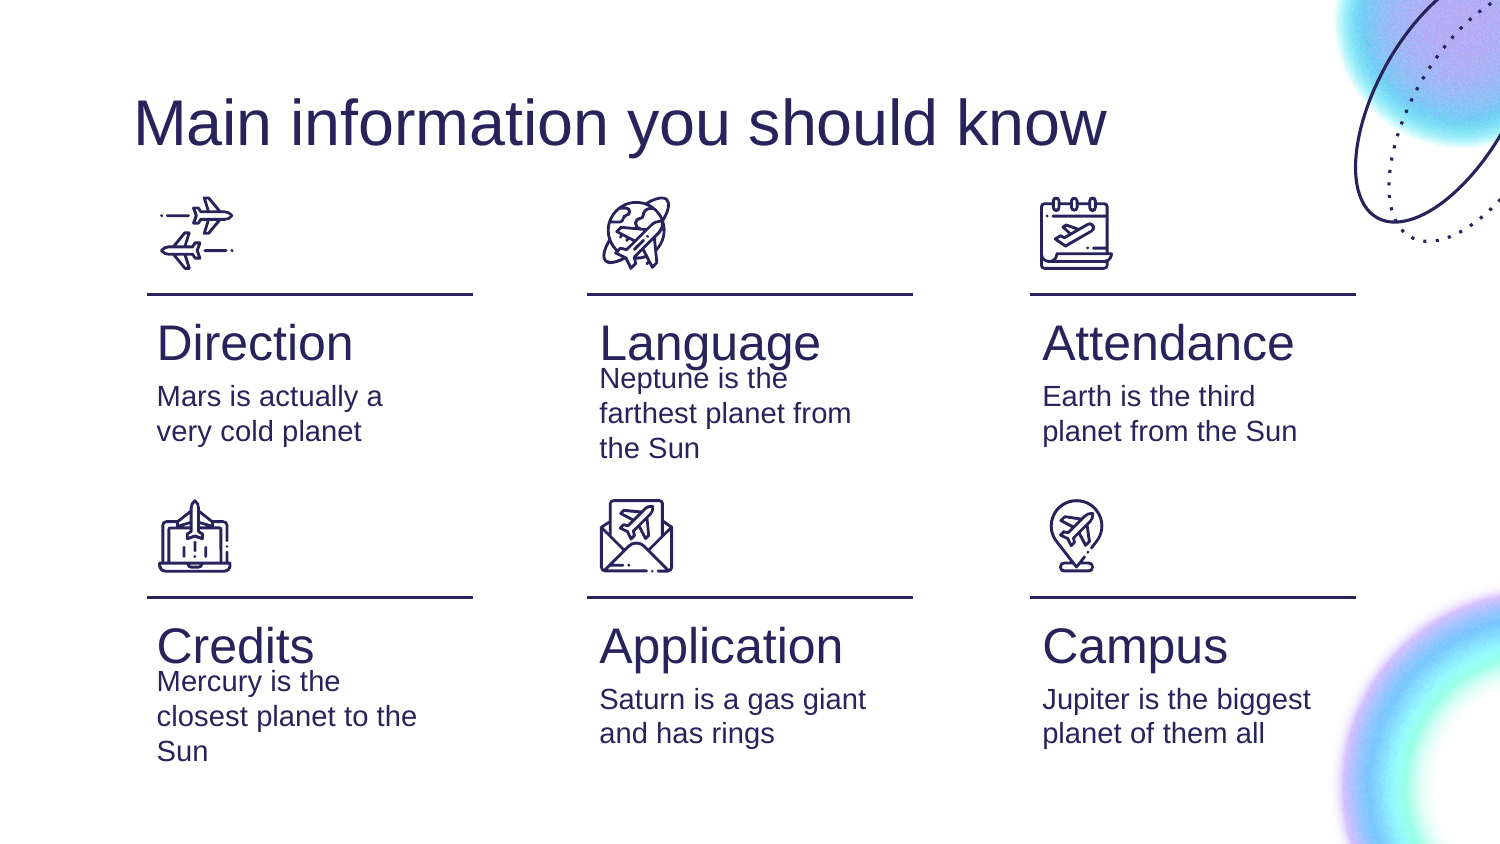

Main information you should know

# Direction
Language
Attendance
Mars is actually a very cold planet
Neptune is the farthest planet from the Sun
Earth is the third planet from the Sun

Campus
Credits
Application
Mercury is the closest planet to the Sun
Saturn is a gas giant and has rings
Jupiter is the biggest planet of them all